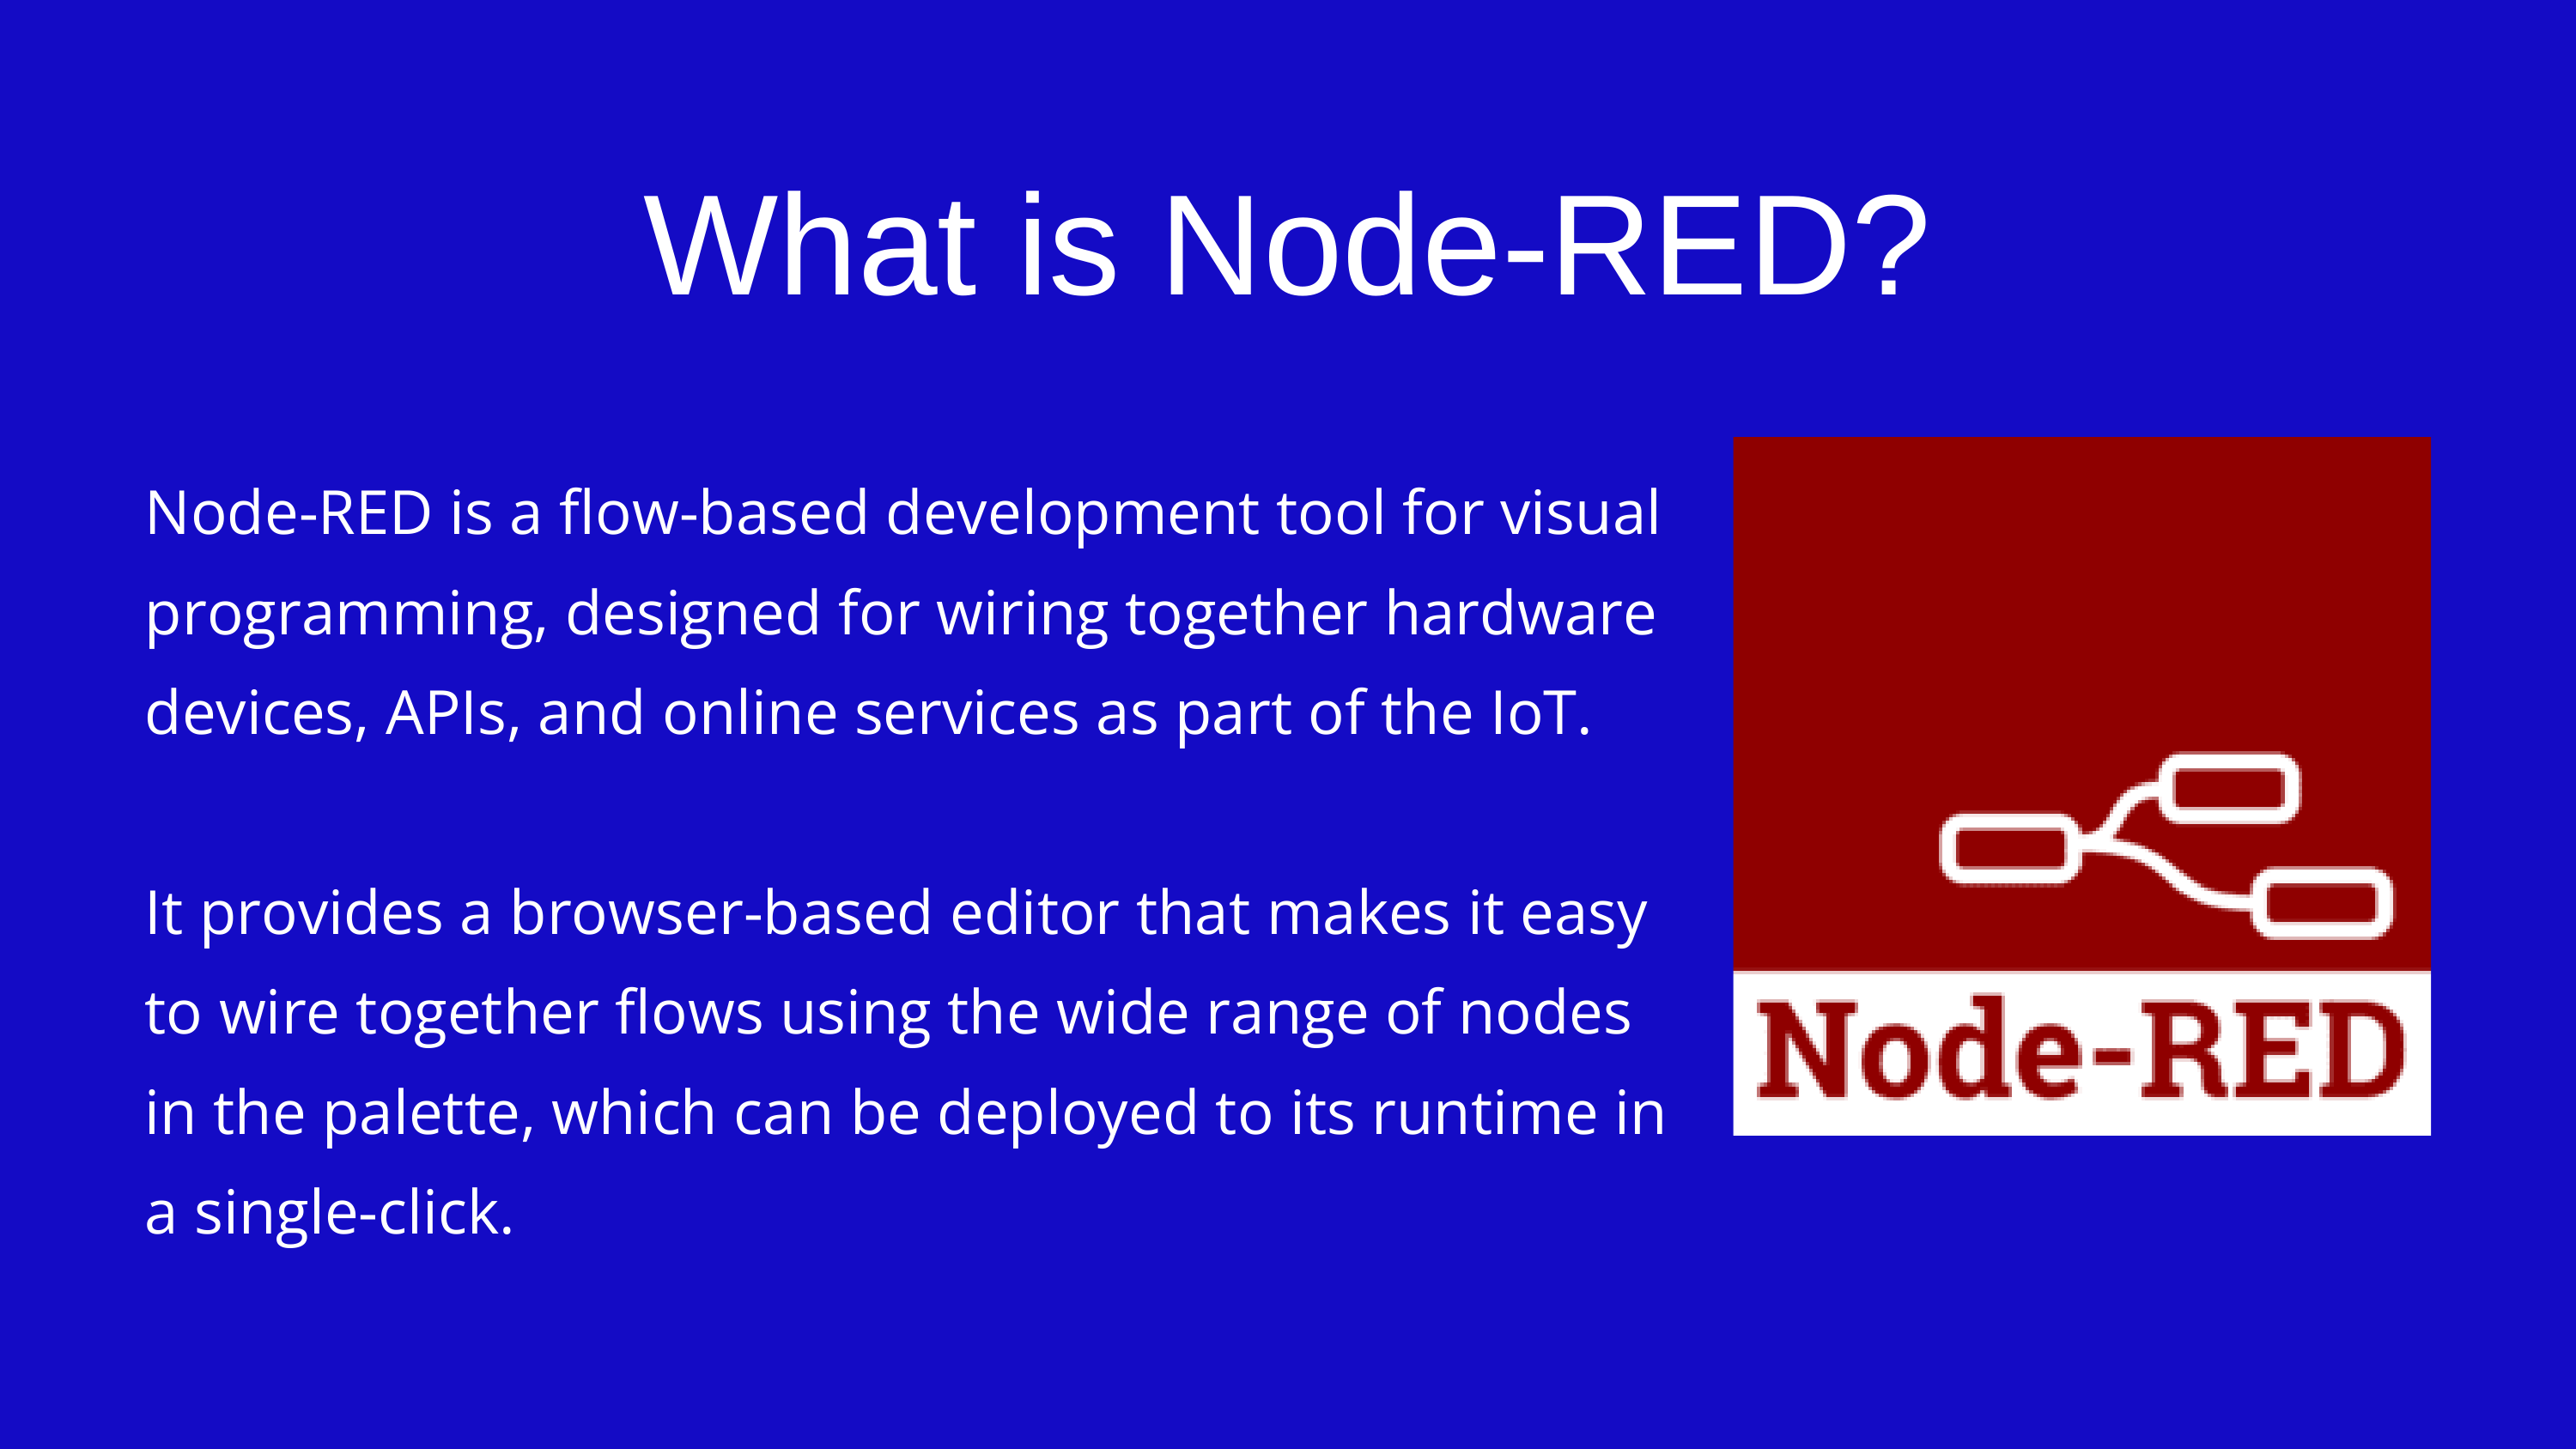

What is Node-RED?

Node-RED is a flow-based development tool for visual programming, designed for wiring together hardware devices, APIs, and online services as part of the IoT.

It provides a browser-based editor that makes it easy to wire together flows using the wide range of nodes in the palette, which can be deployed to its runtime in a single-click.